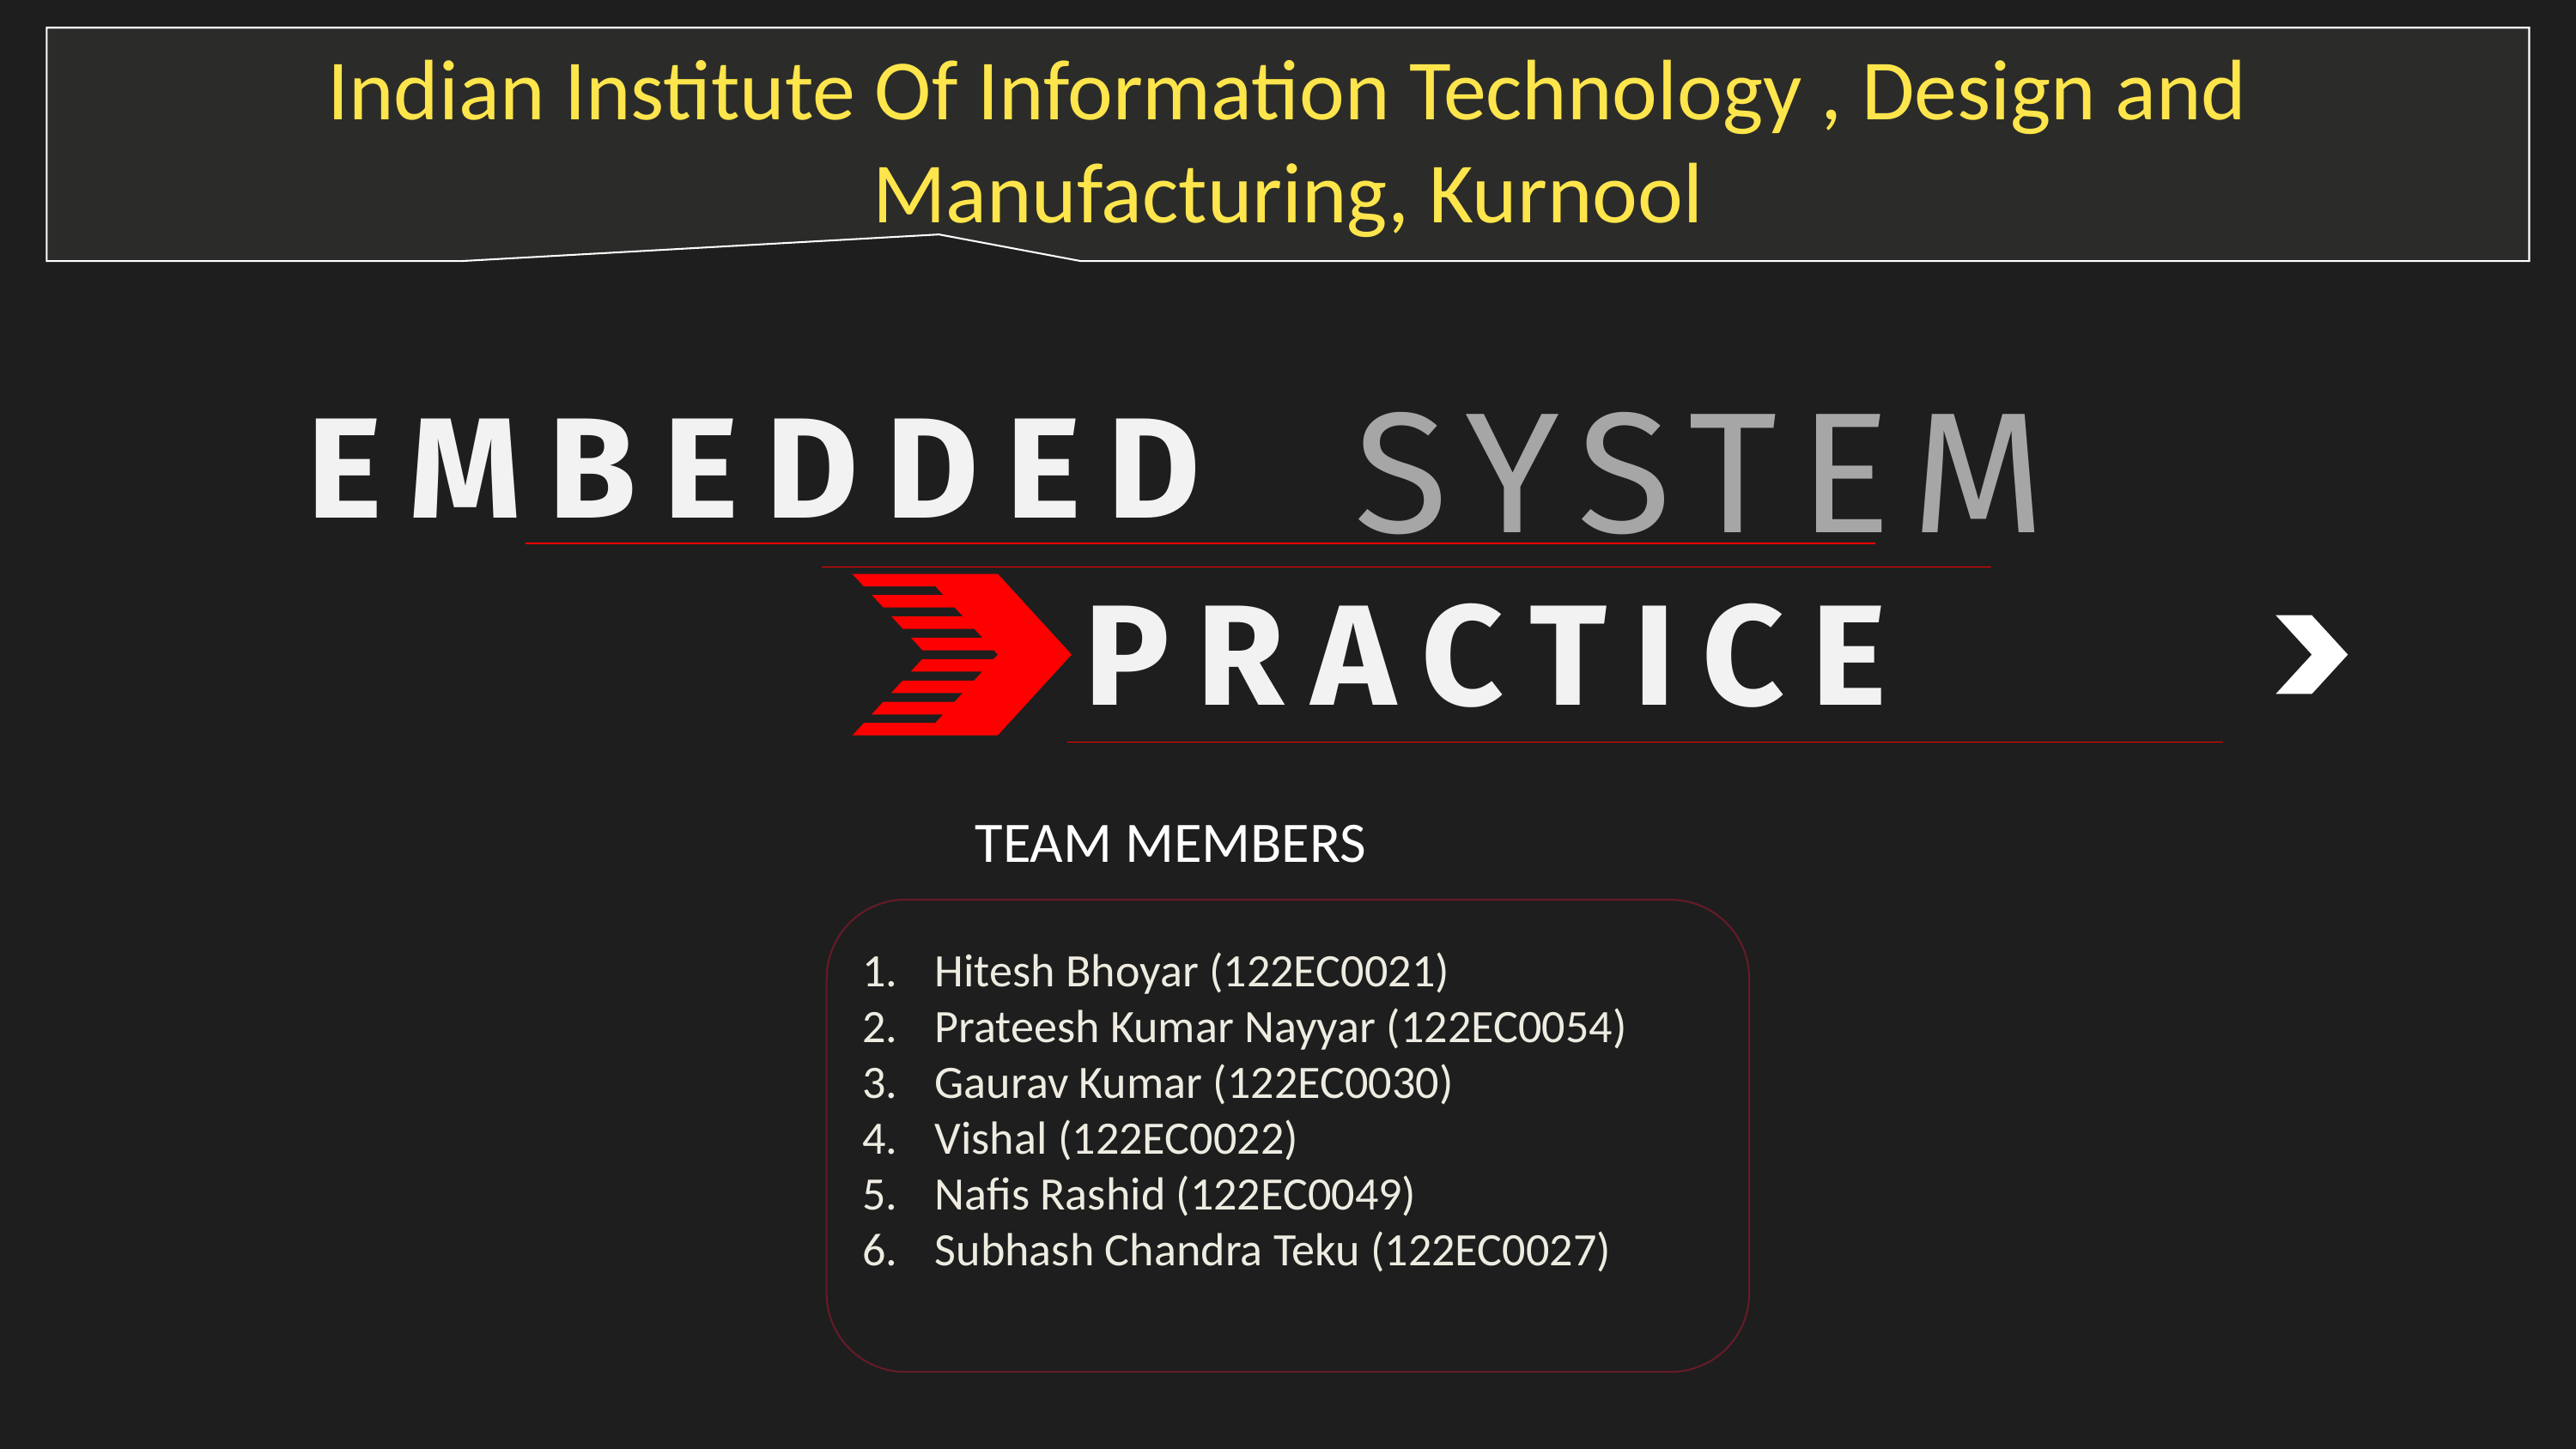

TEAM MEMBERS
Indian Institute Of Information Technology , Design and Manufacturing, Kurnool
SYSTEM
EMBEDDED

PRACTICE

TEAM MEMBERS
Hitesh Bhoyar (122EC0021)
Prateesh Kumar Nayyar (122EC0054)
Gaurav Kumar (122EC0030)
Vishal (122EC0022)
Nafis Rashid (122EC0049)
Subhash Chandra Teku (122EC0027)